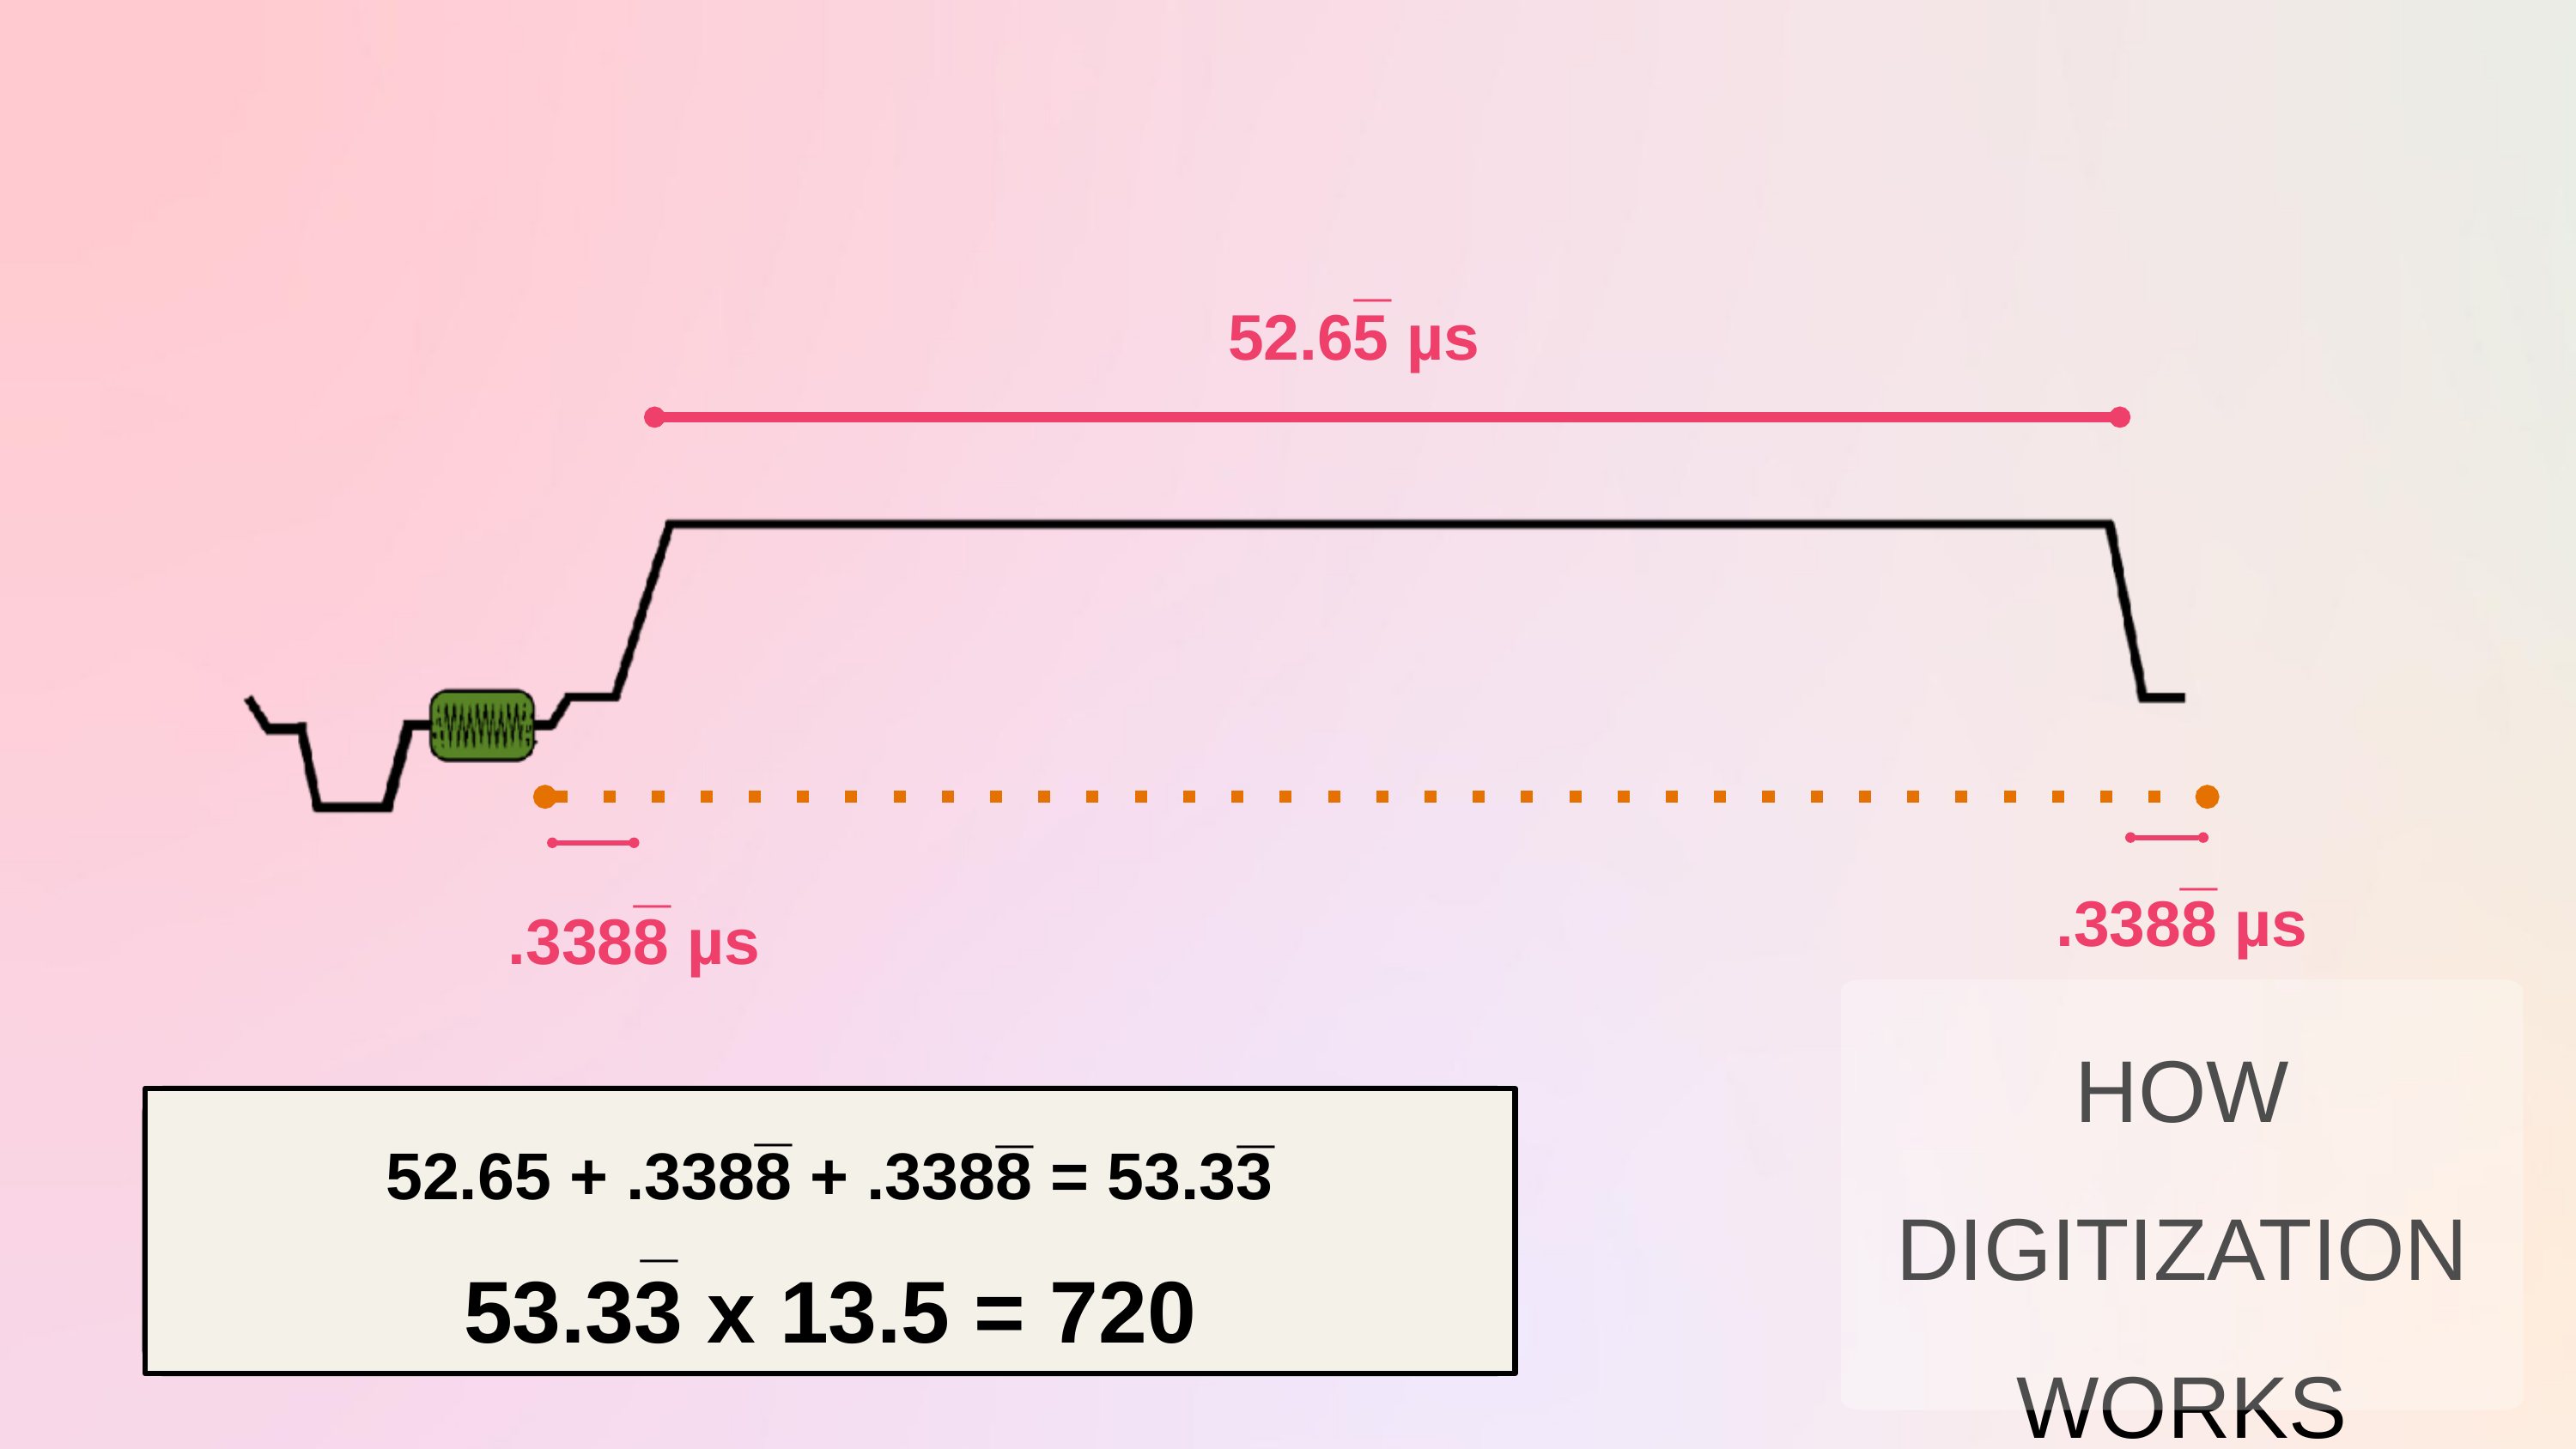

_

52.65 µs

_
_

.3388 µs

.3388 µs

HOW DIGITIZATION WORKS
_
_
_

52.65 + .3388 + .3388 = 53.33
53.33 x 13.5 = 720
_